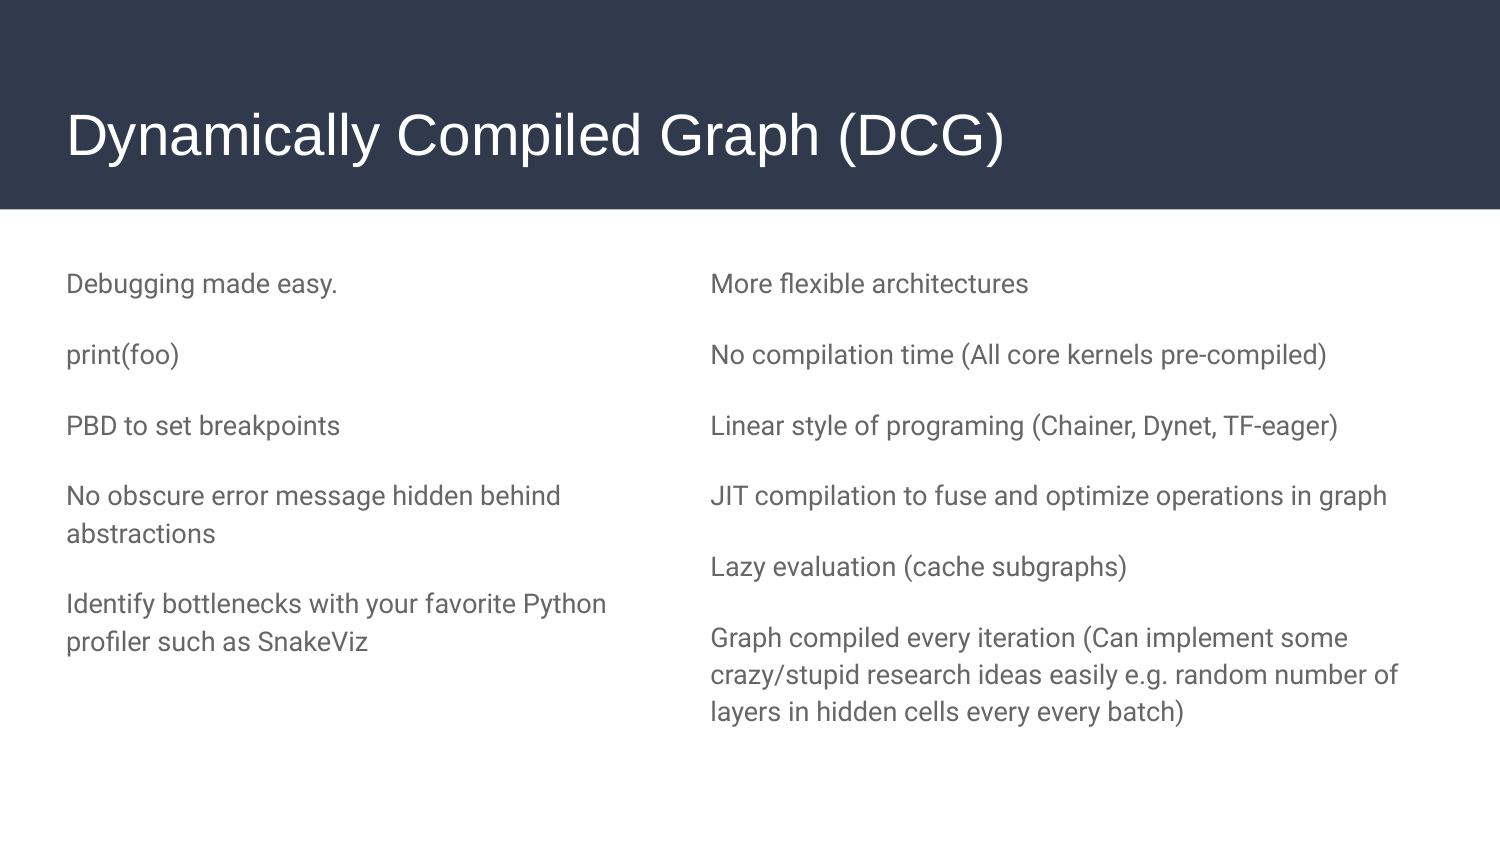

# Dynamically Compiled Graph (DCG)
Debugging made easy.
print(foo)
PBD to set breakpoints
No obscure error message hidden behind abstractions
Identify bottlenecks with your favorite Python profiler such as SnakeViz

More flexible architectures
No compilation time (All core kernels pre-compiled)
Linear style of programing (Chainer, Dynet, TF-eager)
JIT compilation to fuse and optimize operations in graph
Lazy evaluation (cache subgraphs)
Graph compiled every iteration (Can implement some crazy/stupid research ideas easily e.g. random number of layers in hidden cells every every batch)